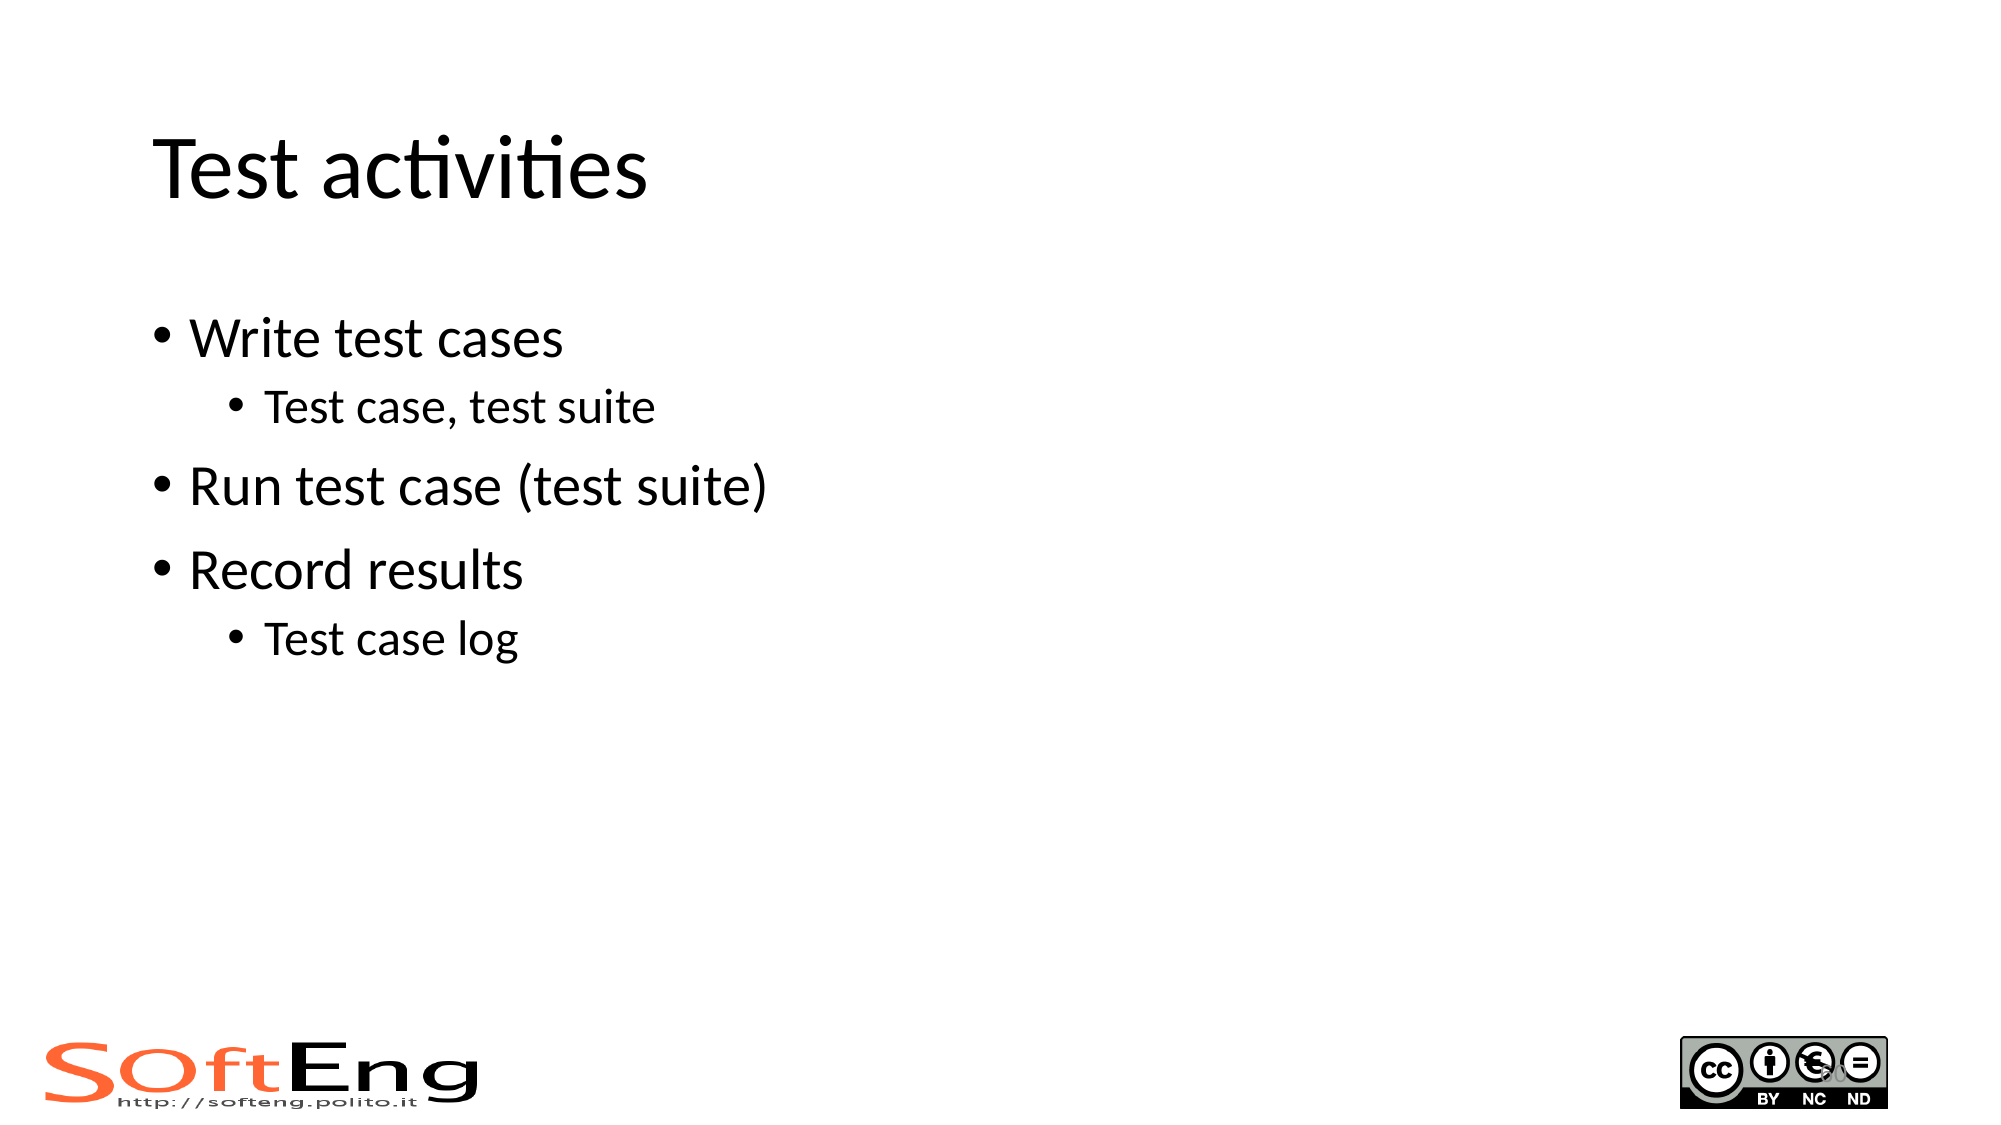

# Test activities
Write test cases
Test case, test suite
Run test case (test suite)
Record results
Test case log

60